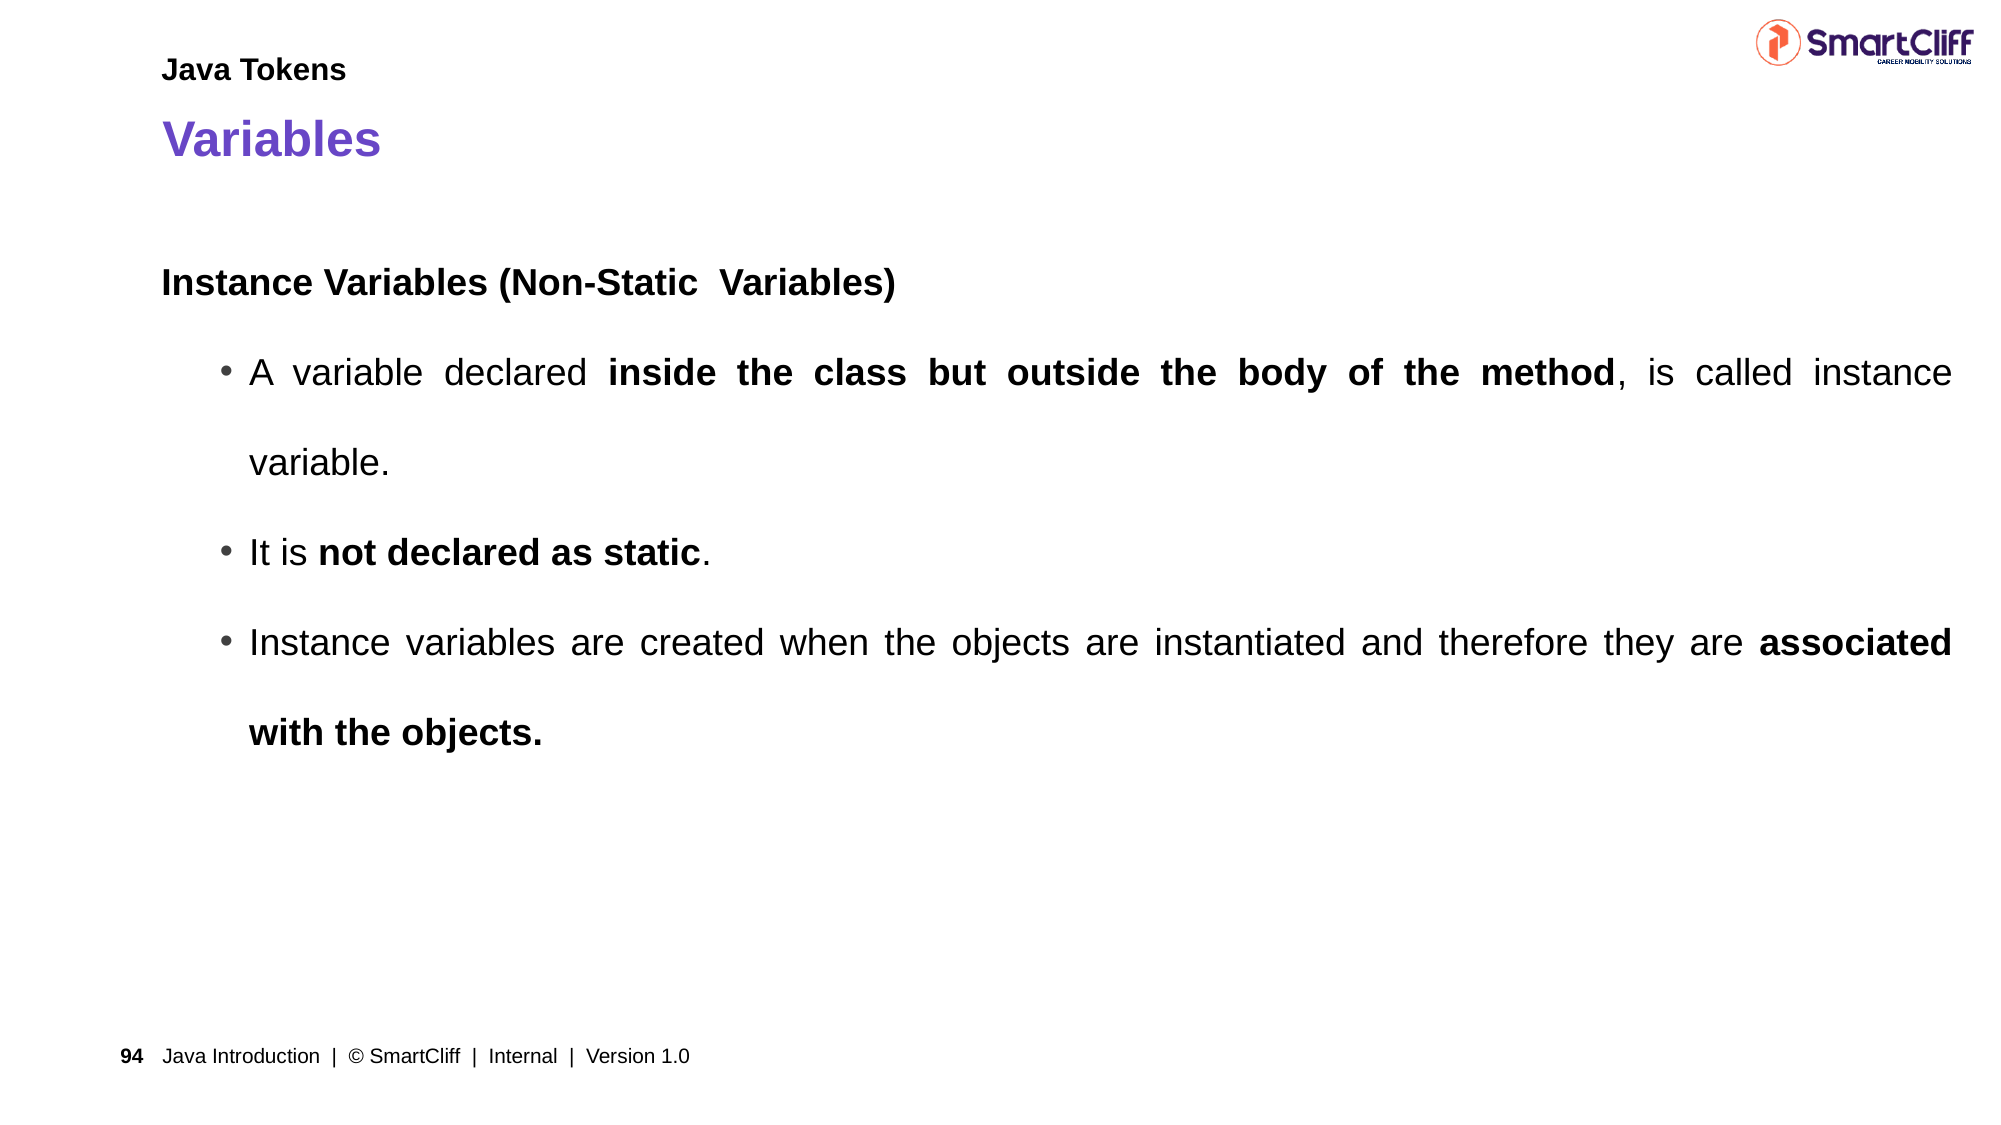

Java Tokens
# Variables
Instance Variables (Non-Static  Variables)
A variable declared inside the class but outside the body of the method, is called instance variable.
It is not declared as static.
Instance variables are created when the objects are instantiated and therefore they are associated with the objects.
Java Introduction  |  © SmartCliff  |  Internal  |  Version 1.0
94